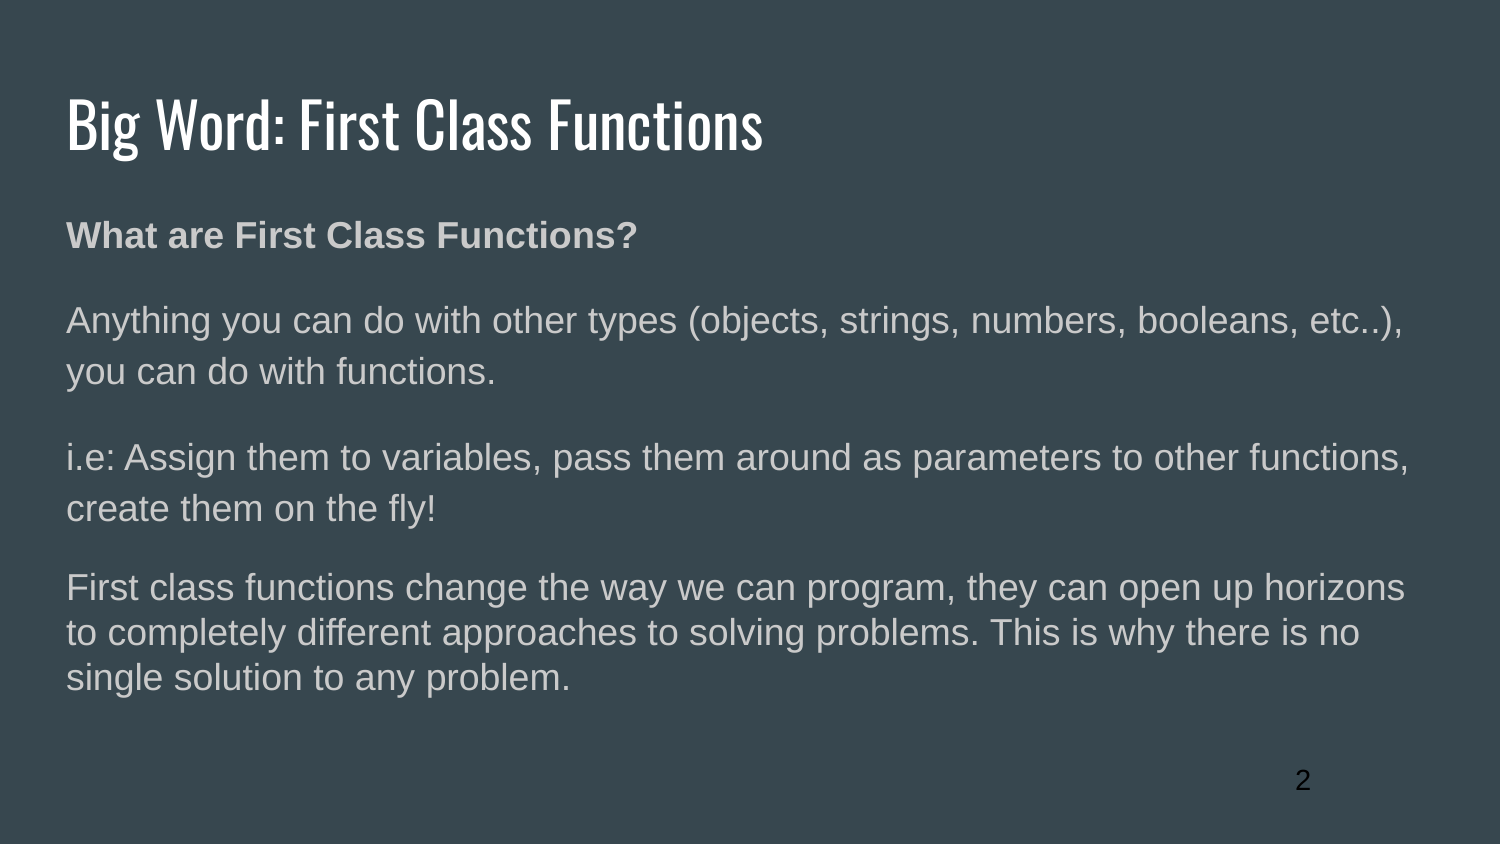

# Big Word: First Class Functions
What are First Class Functions?
Anything you can do with other types (objects, strings, numbers, booleans, etc..), you can do with functions.
i.e: Assign them to variables, pass them around as parameters to other functions, create them on the fly!
First class functions change the way we can program, they can open up horizons to completely different approaches to solving problems. This is why there is no single solution to any problem.
2